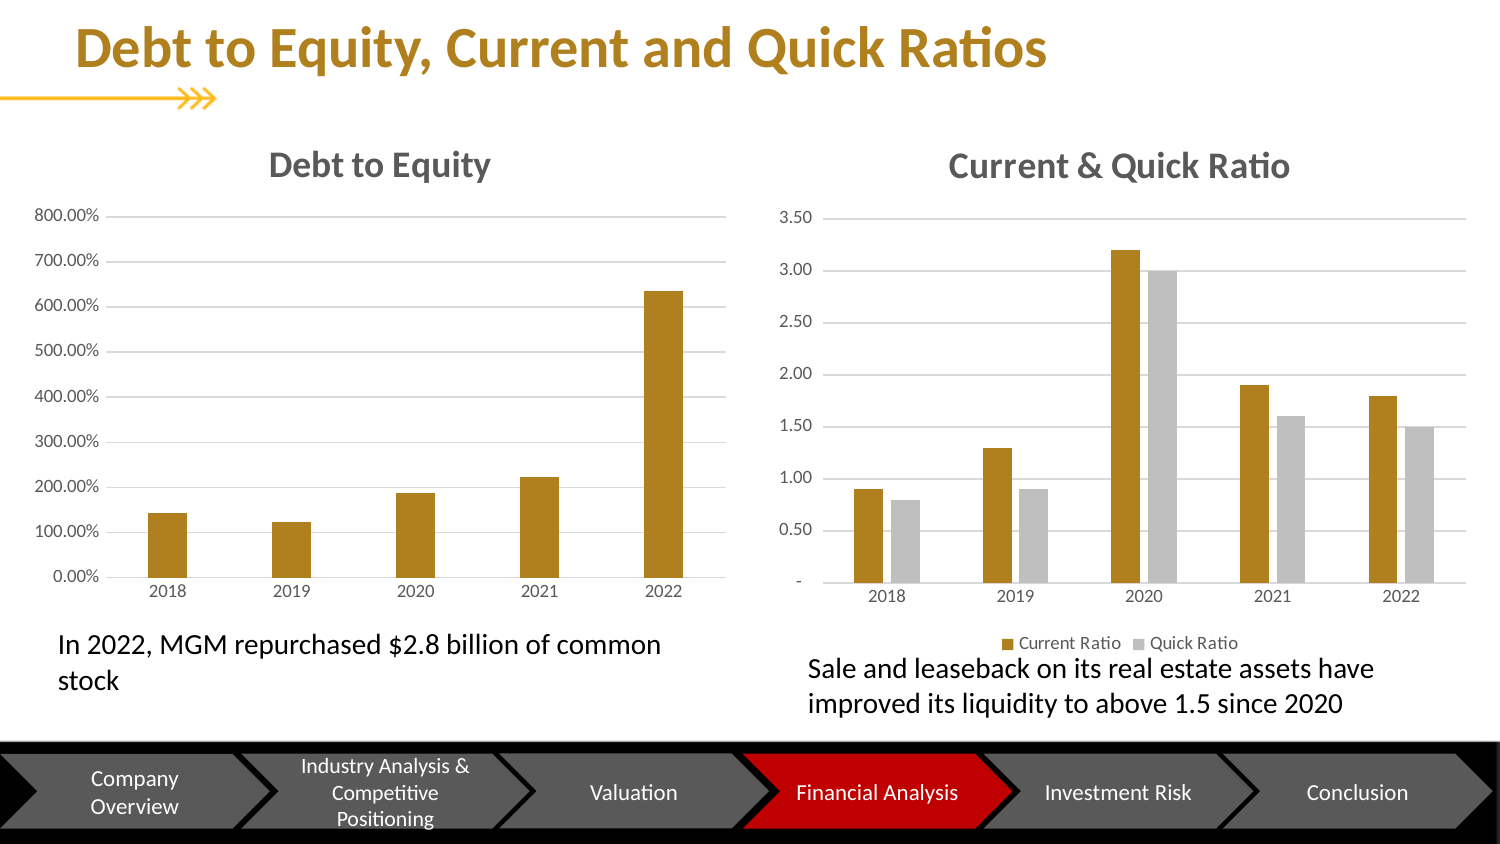

Debt to Equity, Current and Quick Ratios

### Chart: Current & Quick Ratio

| Category | Current Ratio | Quick Ratio |
|---|---|---|
| 2018 | 0.9 | 0.8 |
| 2019 | 1.3 | 0.9 |
| 2020 | 3.2 | 3.0 |
| 2021 | 1.9 | 1.6 |
| 2022 | 1.8 | 1.5 |

### Chart: Debt to Equity

| Category | Debt to Equity |
|---|---|
| 2018 | 1.431 |
| 2019 | 1.225 |
| 2020 | 1.879 |
| 2021 | 2.226 |
| 2022 | 6.349 |
In 2022, MGM repurchased $2.8 billion of common stock
Sale and leaseback on its real estate assets have improved its liquidity to above 1.5 since 2020